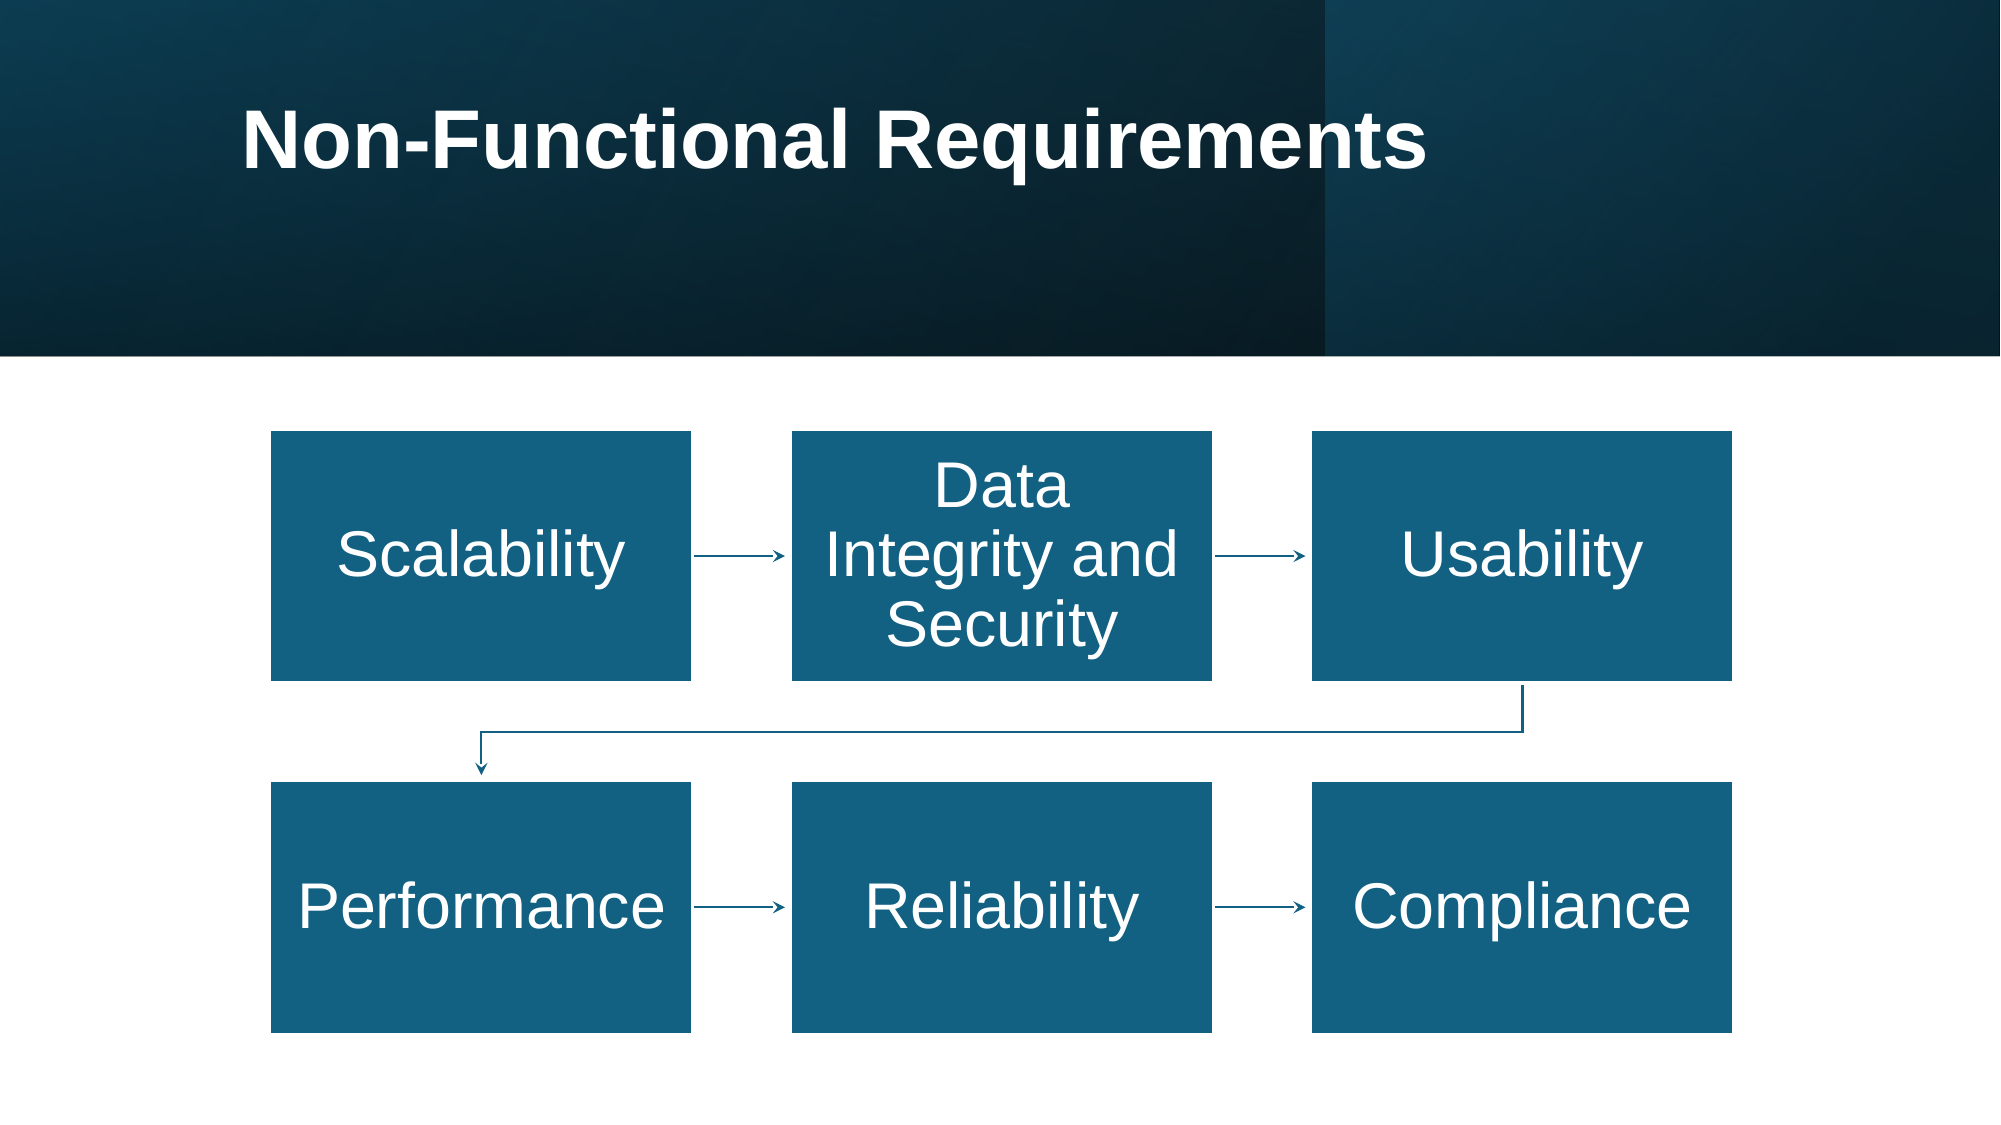

# Non-Functional Requirements

Scalability

Data Integrity and Security

Usability

Performance

Reliability

Compliance